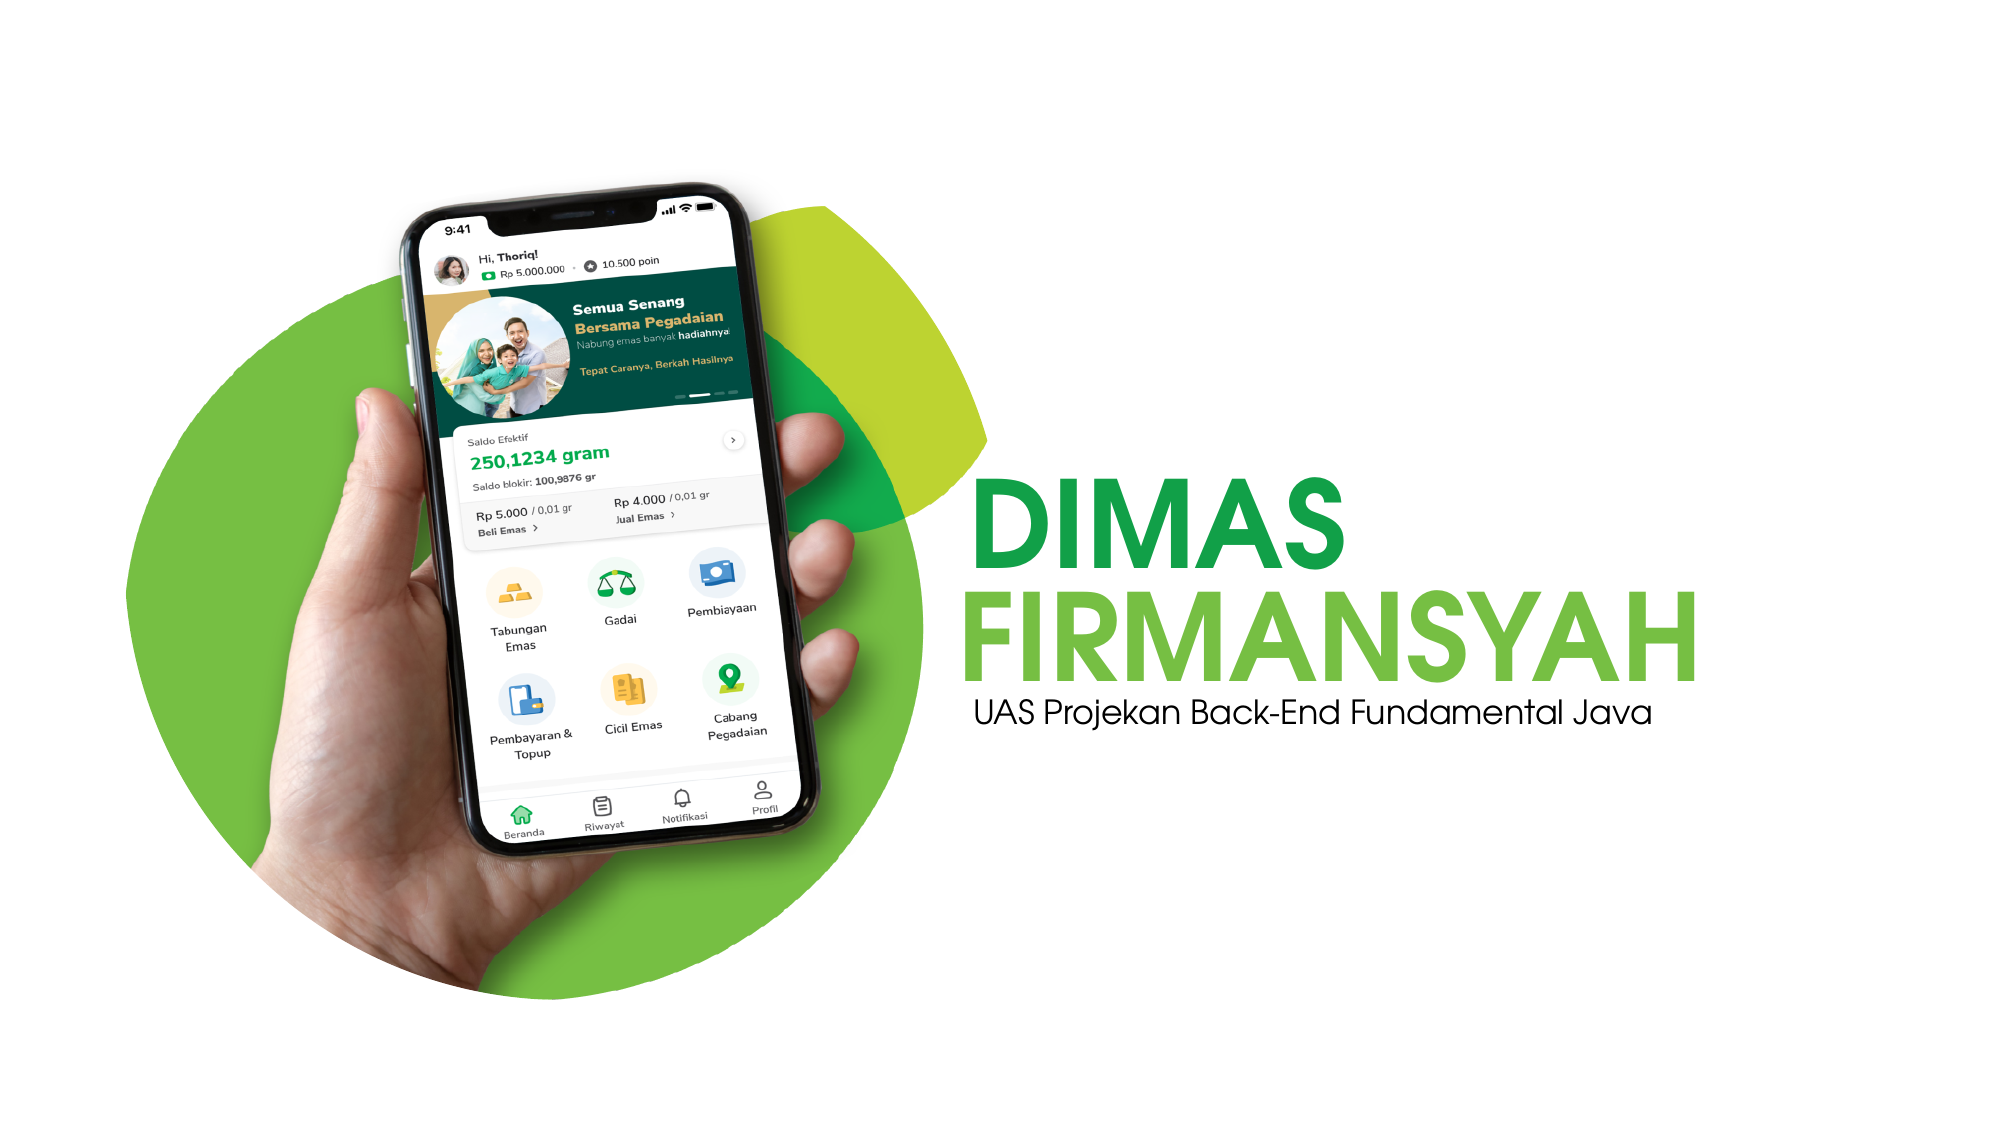

DIMAS
FIRMANSYAH
UAS Projekan Back-End Fundamental Java